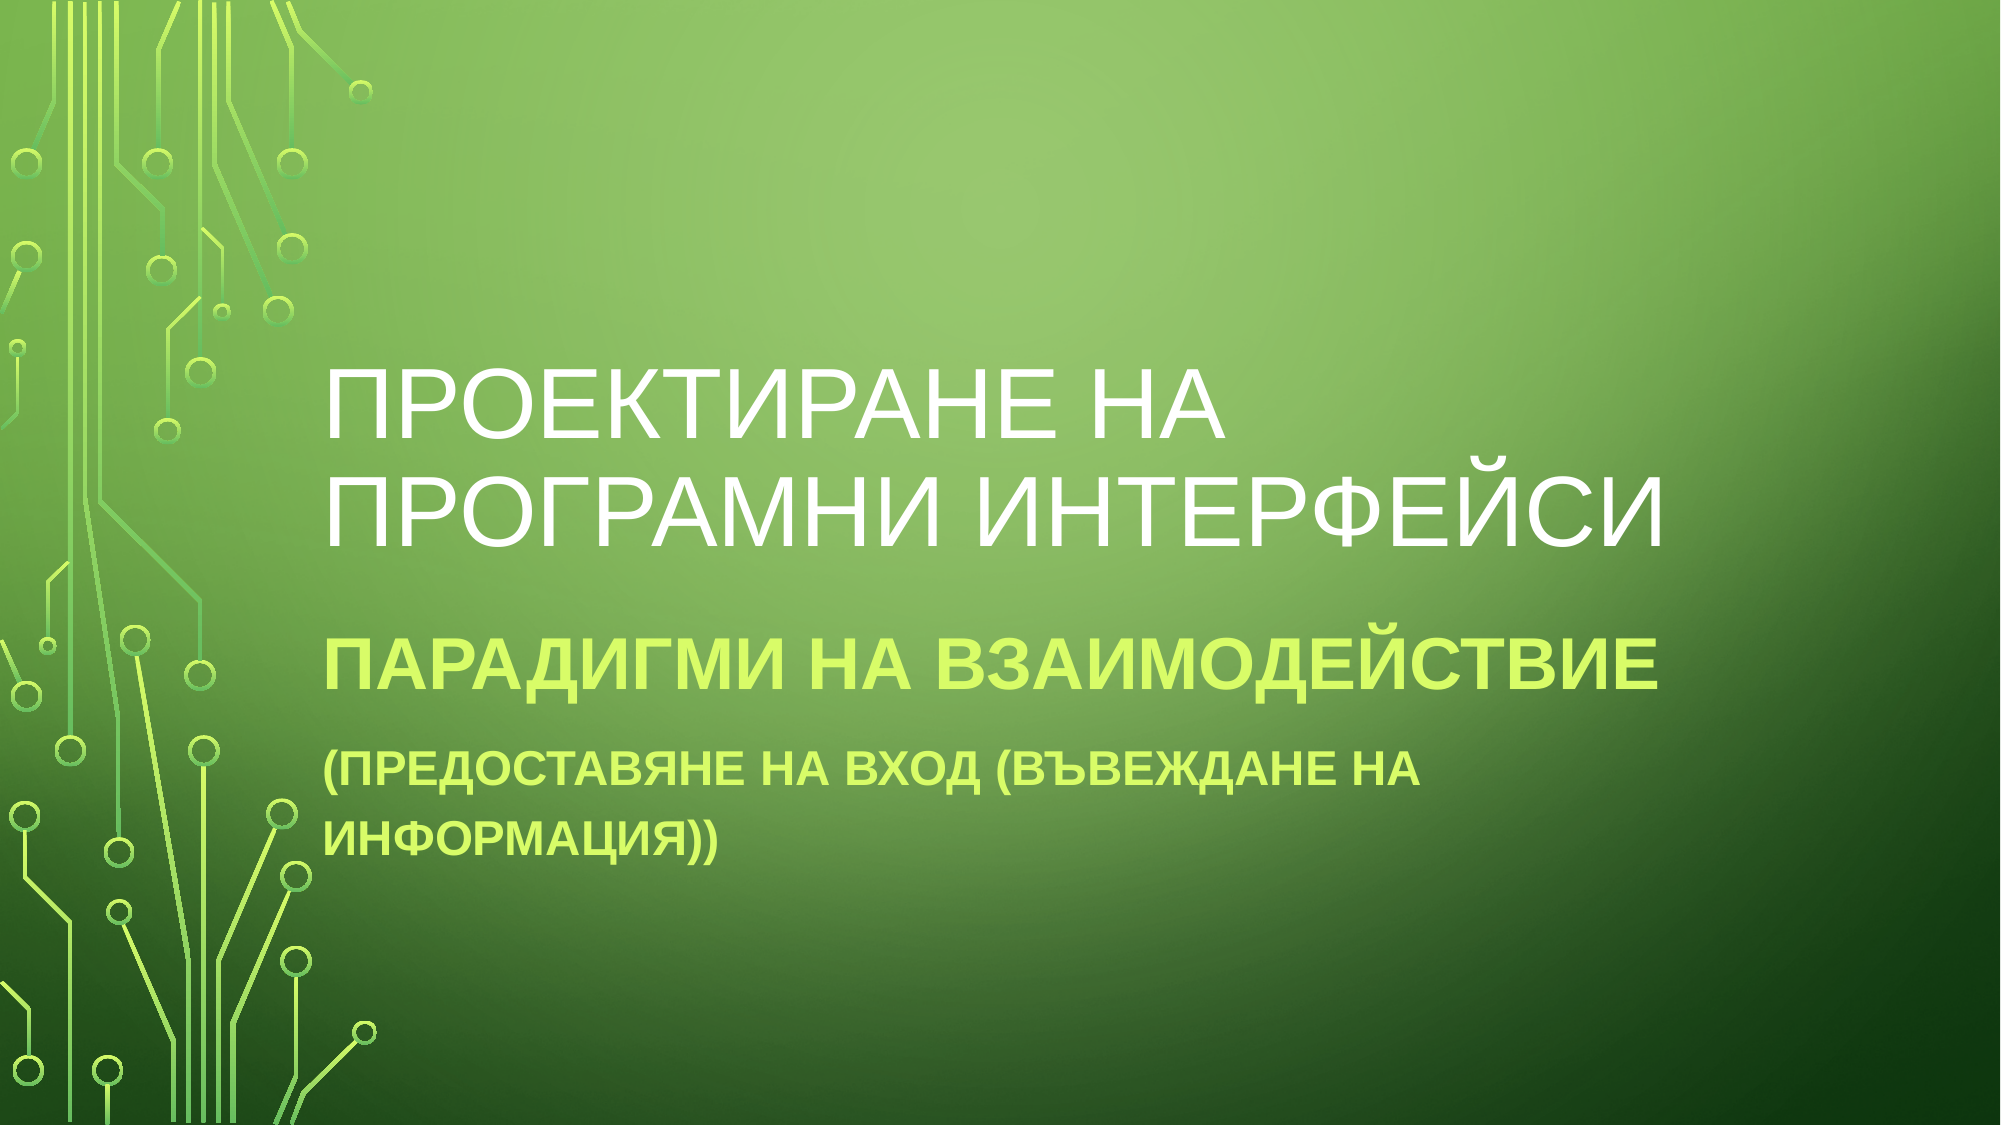

# Проектиране на програмни интерфейси
Парадигми на взаимодействие
(предоставяне на вход (въвеждане на информация))